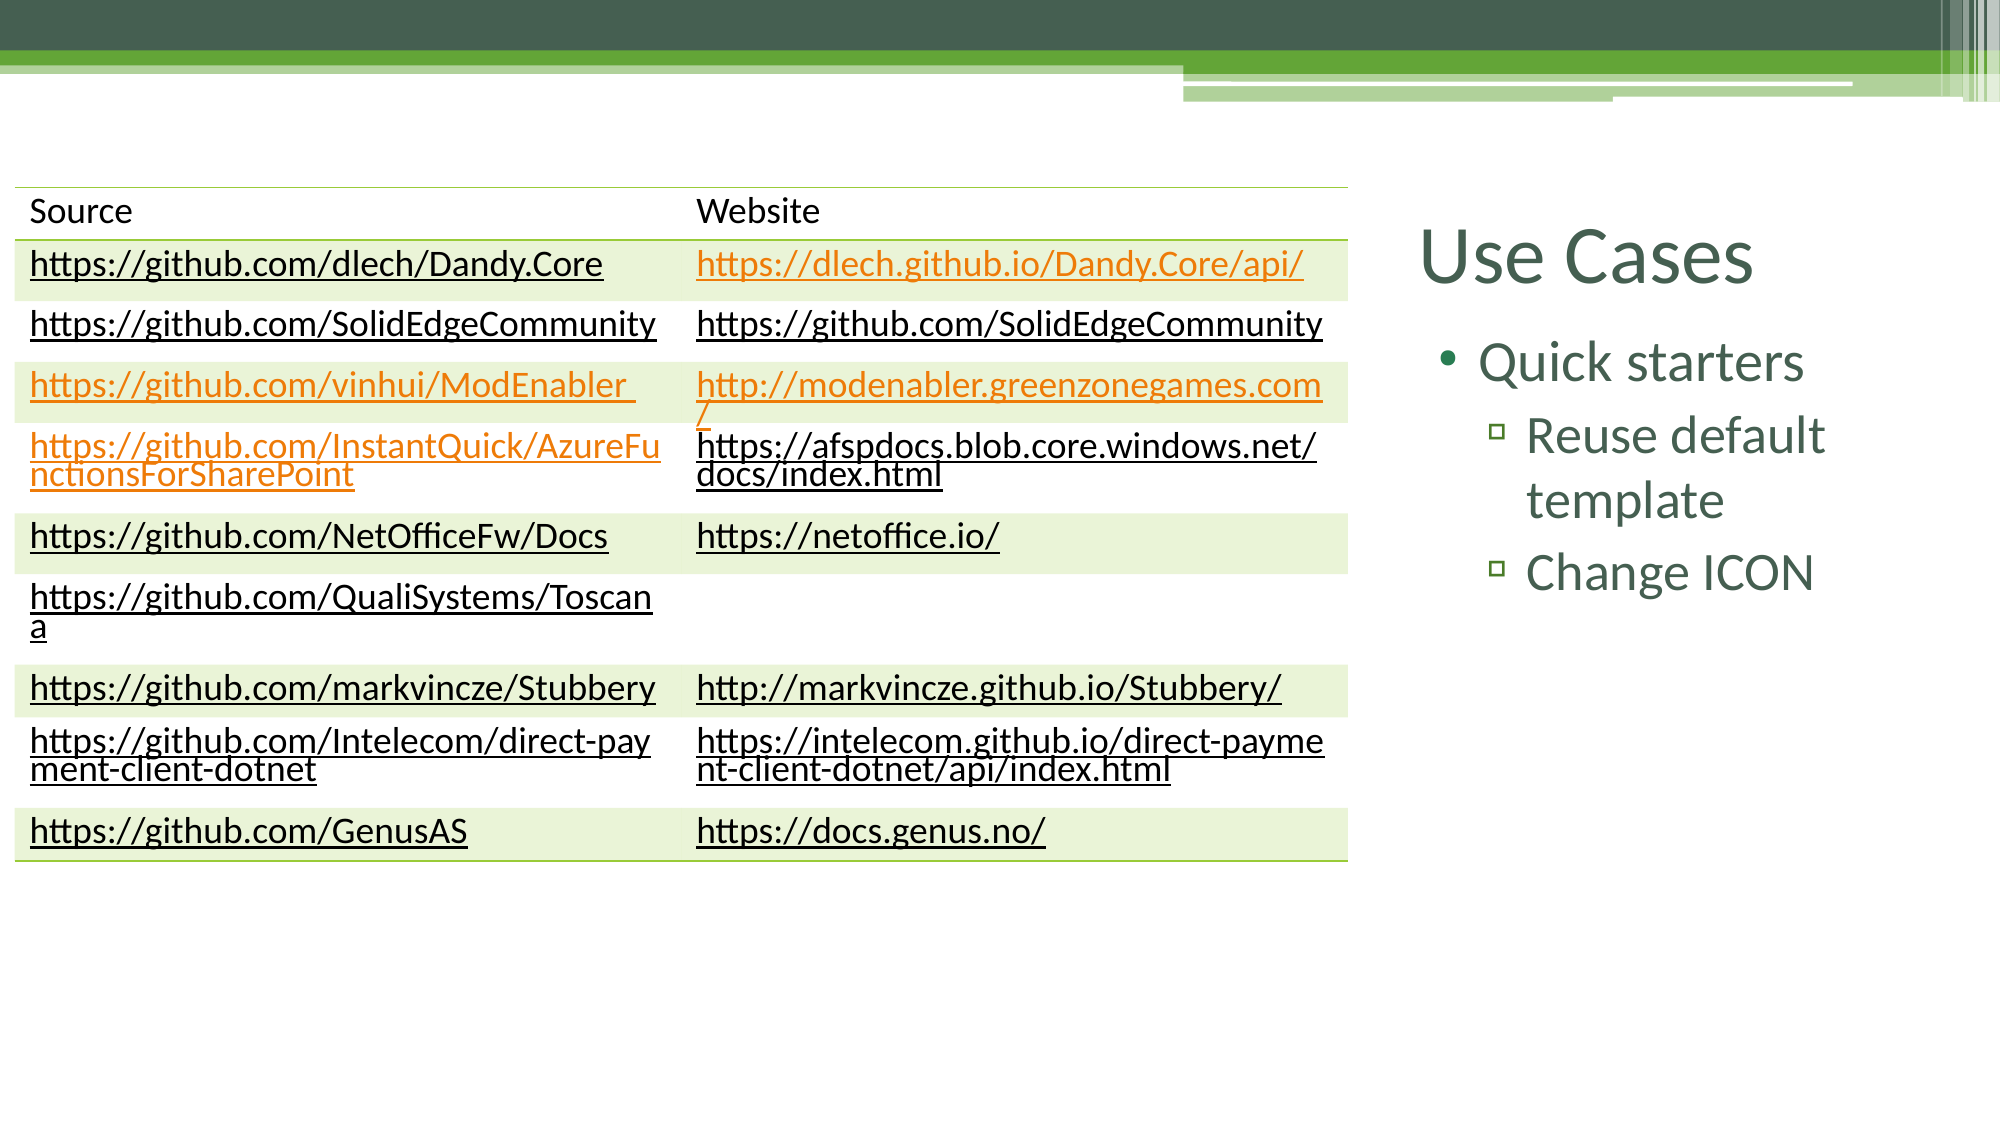

# Use Cases
| Source | Website |
| --- | --- |
| https://github.com/dlech/Dandy.Core | https://dlech.github.io/Dandy.Core/api/ |
| https://github.com/SolidEdgeCommunity | https://github.com/SolidEdgeCommunity |
| https://github.com/vinhui/ModEnabler | http://modenabler.greenzonegames.com/ |
| https://github.com/InstantQuick/AzureFunctionsForSharePoint | https://afspdocs.blob.core.windows.net/docs/index.html |
| https://github.com/NetOfficeFw/Docs | https://netoffice.io/ |
| https://github.com/QualiSystems/Toscana |  |
| https://github.com/markvincze/Stubbery | http://markvincze.github.io/Stubbery/ |
| https://github.com/Intelecom/direct-payment-client-dotnet | https://intelecom.github.io/direct-payment-client-dotnet/api/index.html |
| https://github.com/GenusAS | https://docs.genus.no/ |
Quick starters
Reuse default template
Change ICON